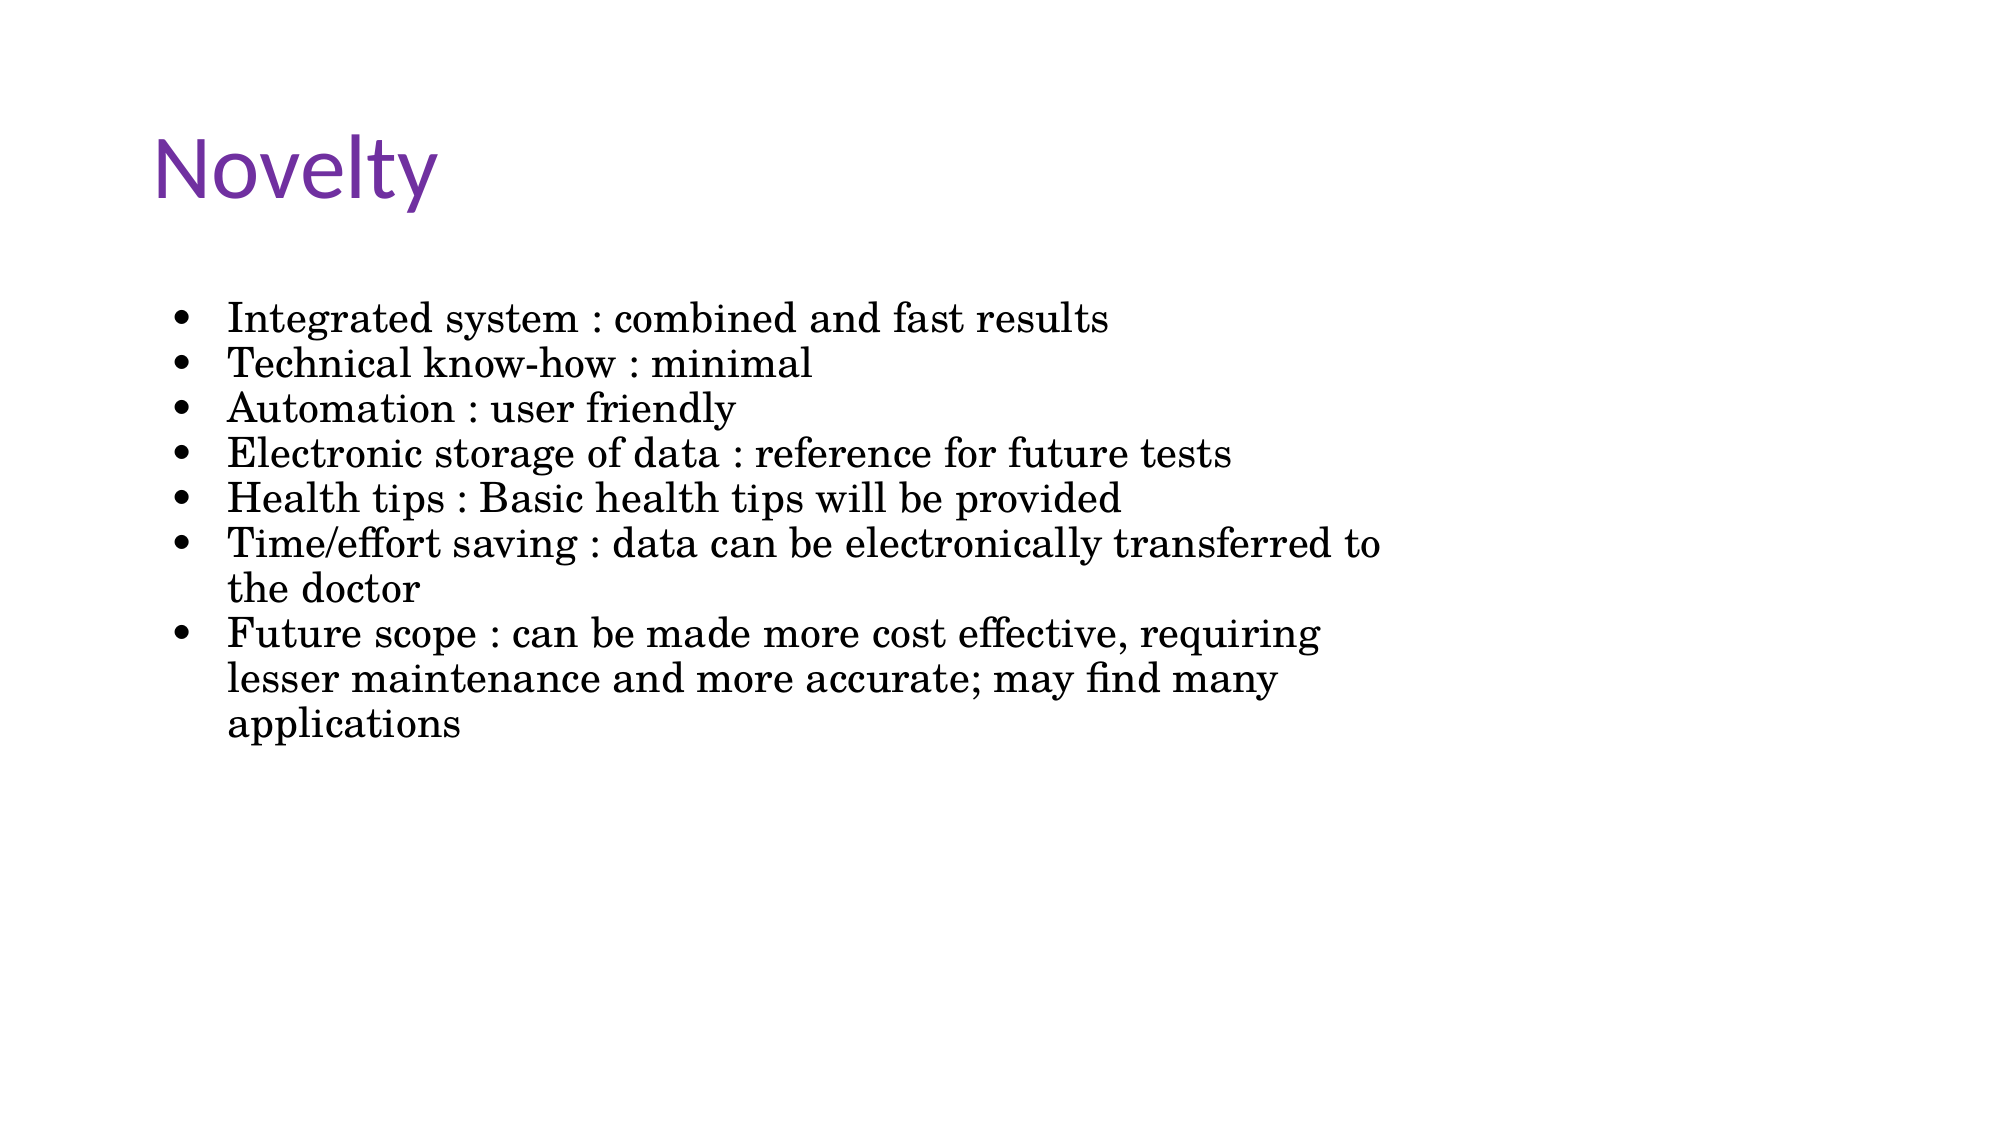

# Novelty
Integrated system : combined and fast results
Technical know-how : minimal
Automation : user friendly
Electronic storage of data : reference for future tests
Health tips : Basic health tips will be provided
Time/effort saving : data can be electronically transferred to the doctor
Future scope : can be made more cost effective, requiring lesser maintenance and more accurate; may find many applications